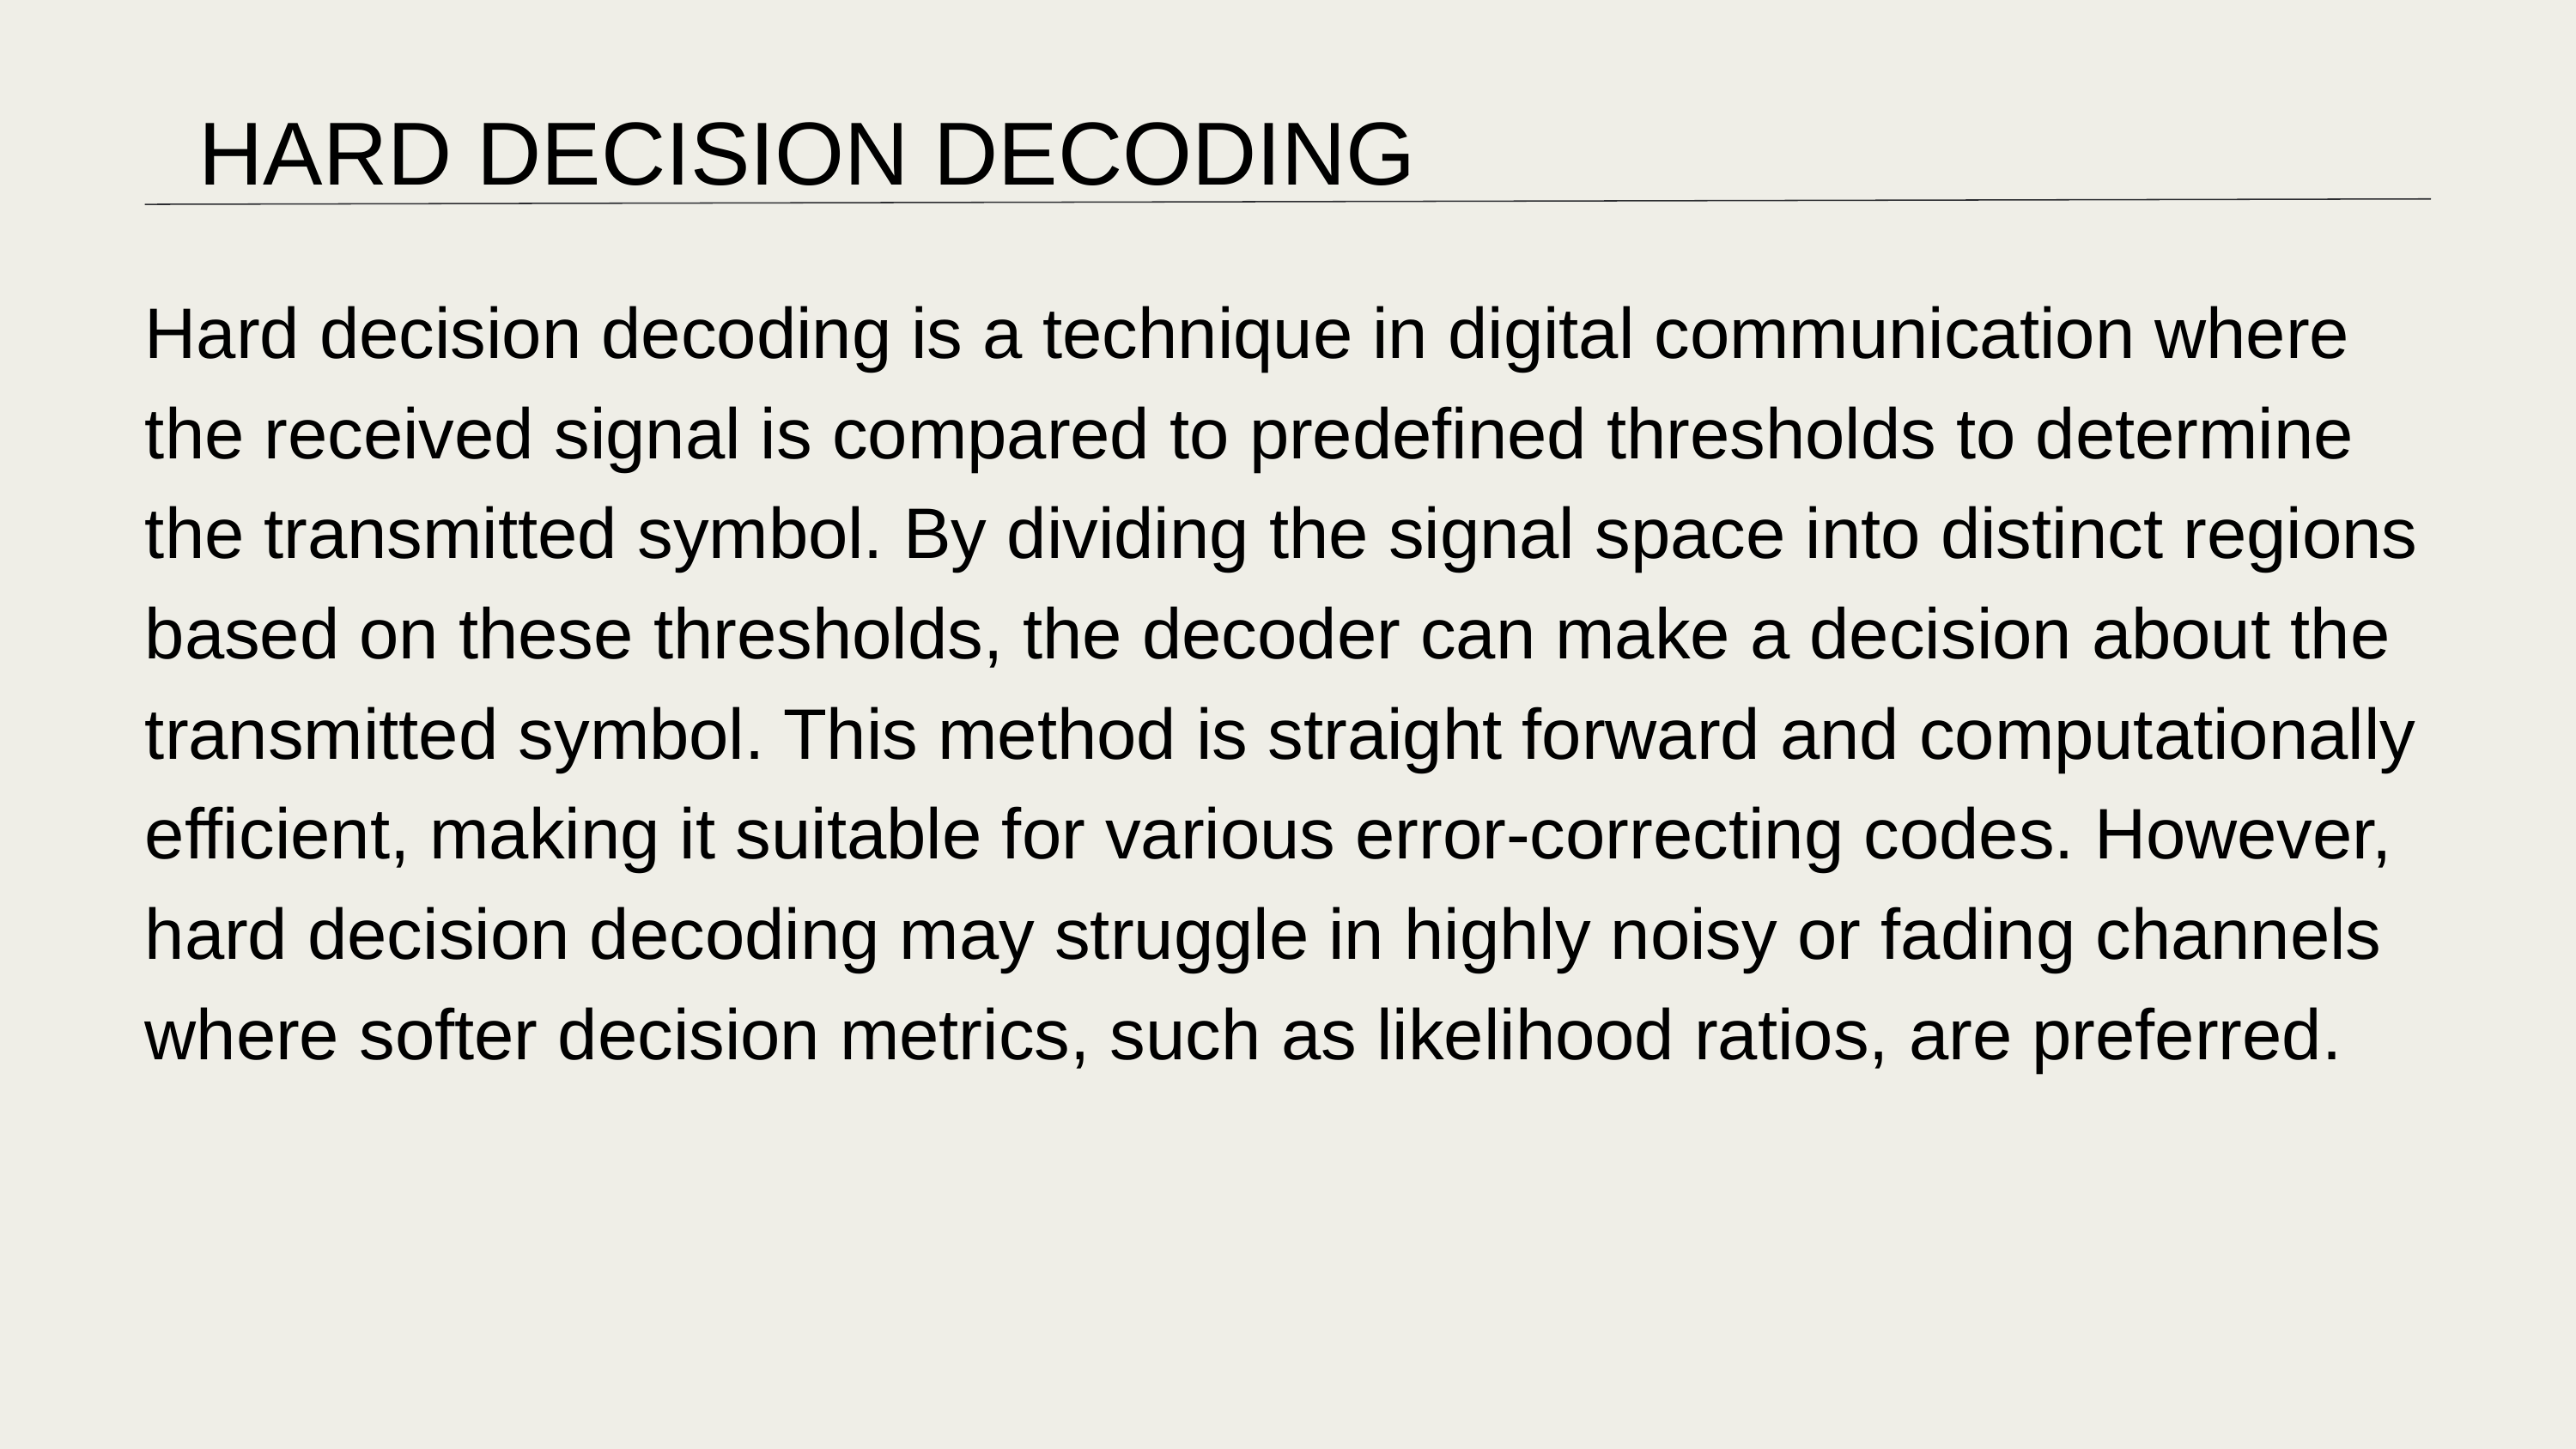

HARD DECISION DECODING

Hard decision decoding is a technique in digital communication where the received signal is compared to predefined thresholds to determine the transmitted symbol. By dividing the signal space into distinct regions based on these thresholds, the decoder can make a decision about the transmitted symbol. This method is straight forward and computationally efficient, making it suitable for various error-correcting codes. However, hard decision decoding may struggle in highly noisy or fading channels where softer decision metrics, such as likelihood ratios, are preferred.